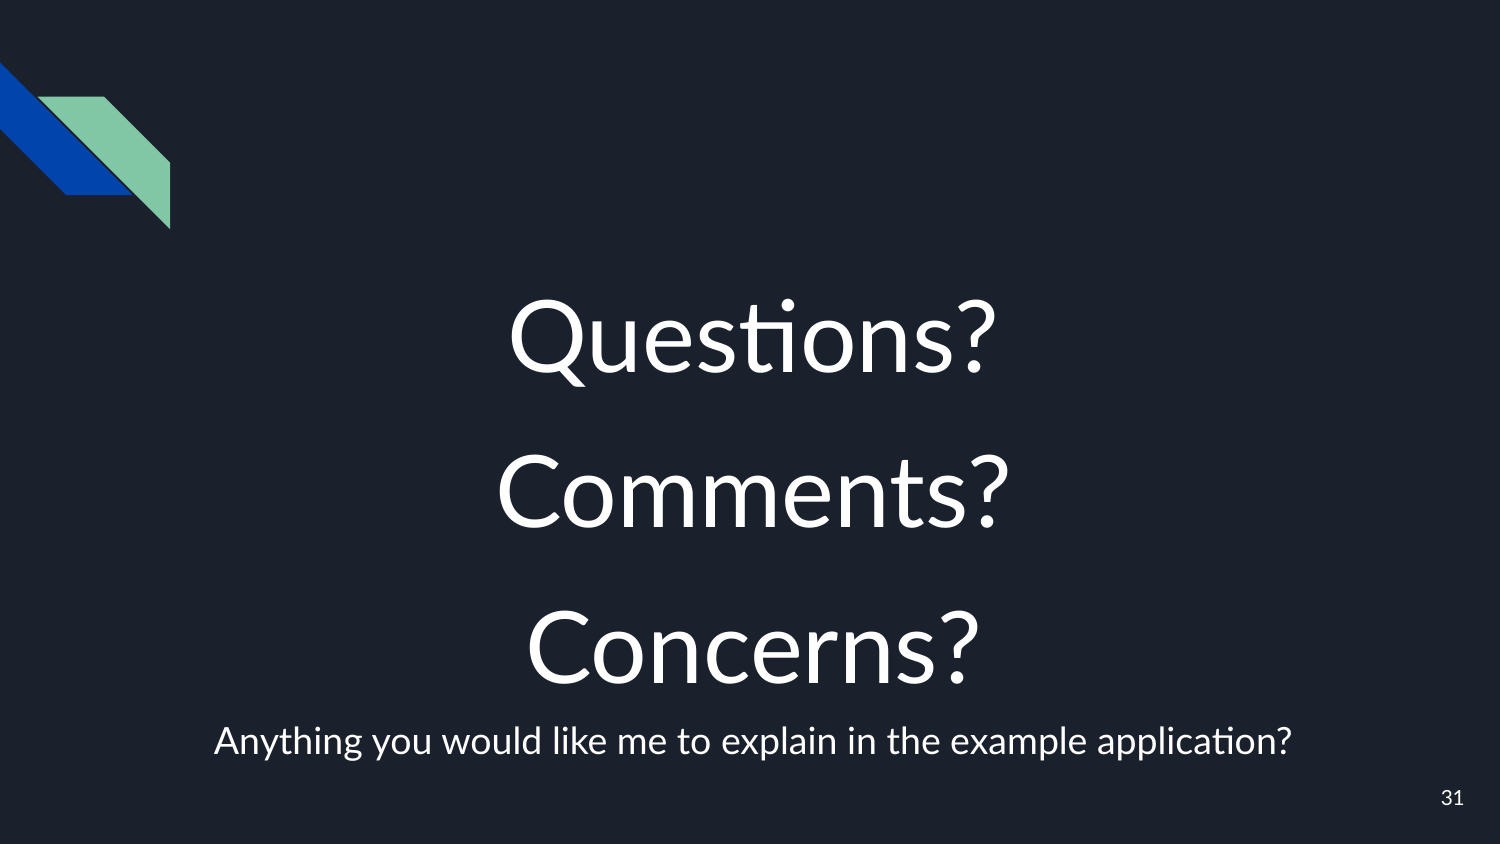

Questions?
Comments?
Concerns?
Anything you would like me to explain in the example application?
31